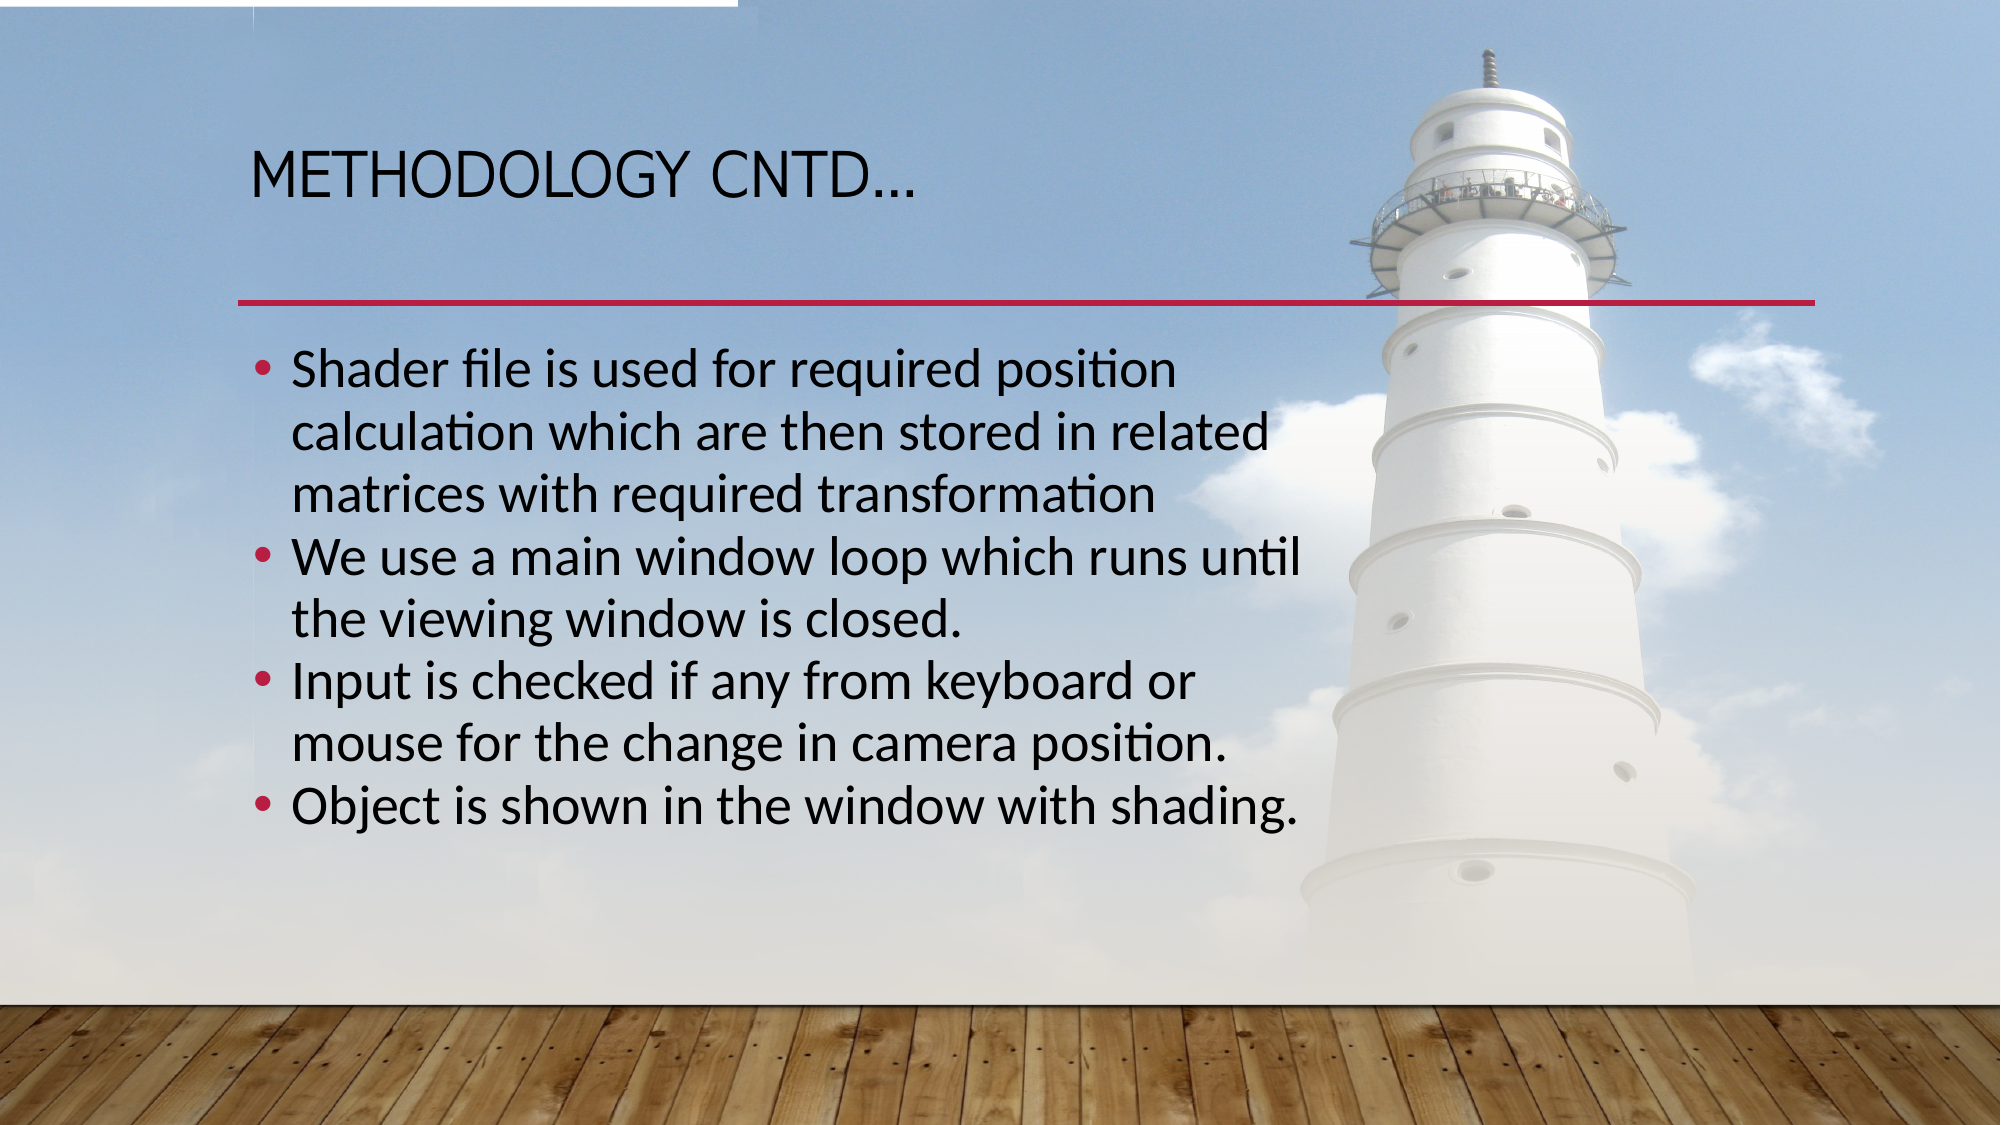

# Methodology cntd…
Shader file is used for required position calculation which are then stored in related matrices with required transformation
We use a main window loop which runs until the viewing window is closed.
Input is checked if any from keyboard or mouse for the change in camera position.
Object is shown in the window with shading.